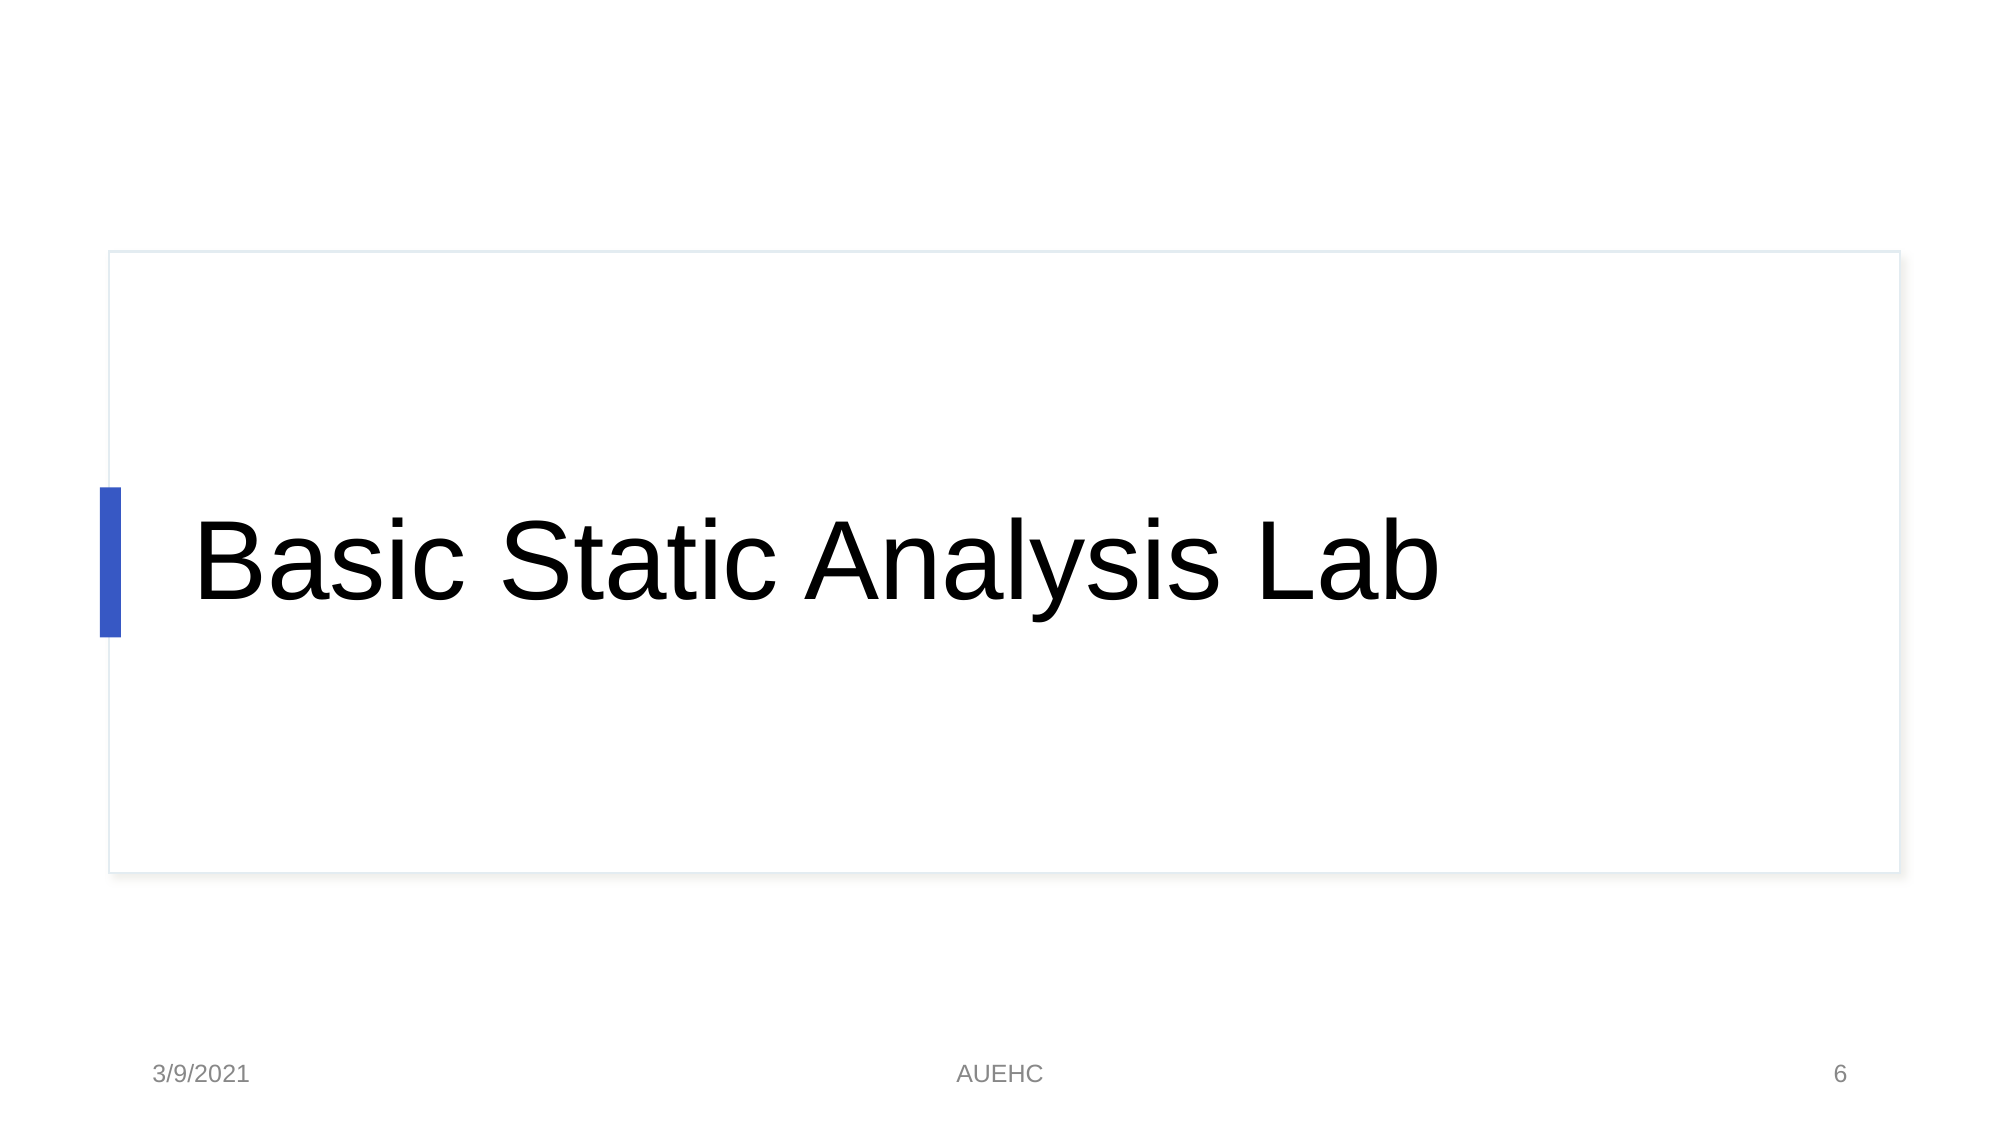

# Basic Static Analysis Lab
3/9/2021
AUEHC
6